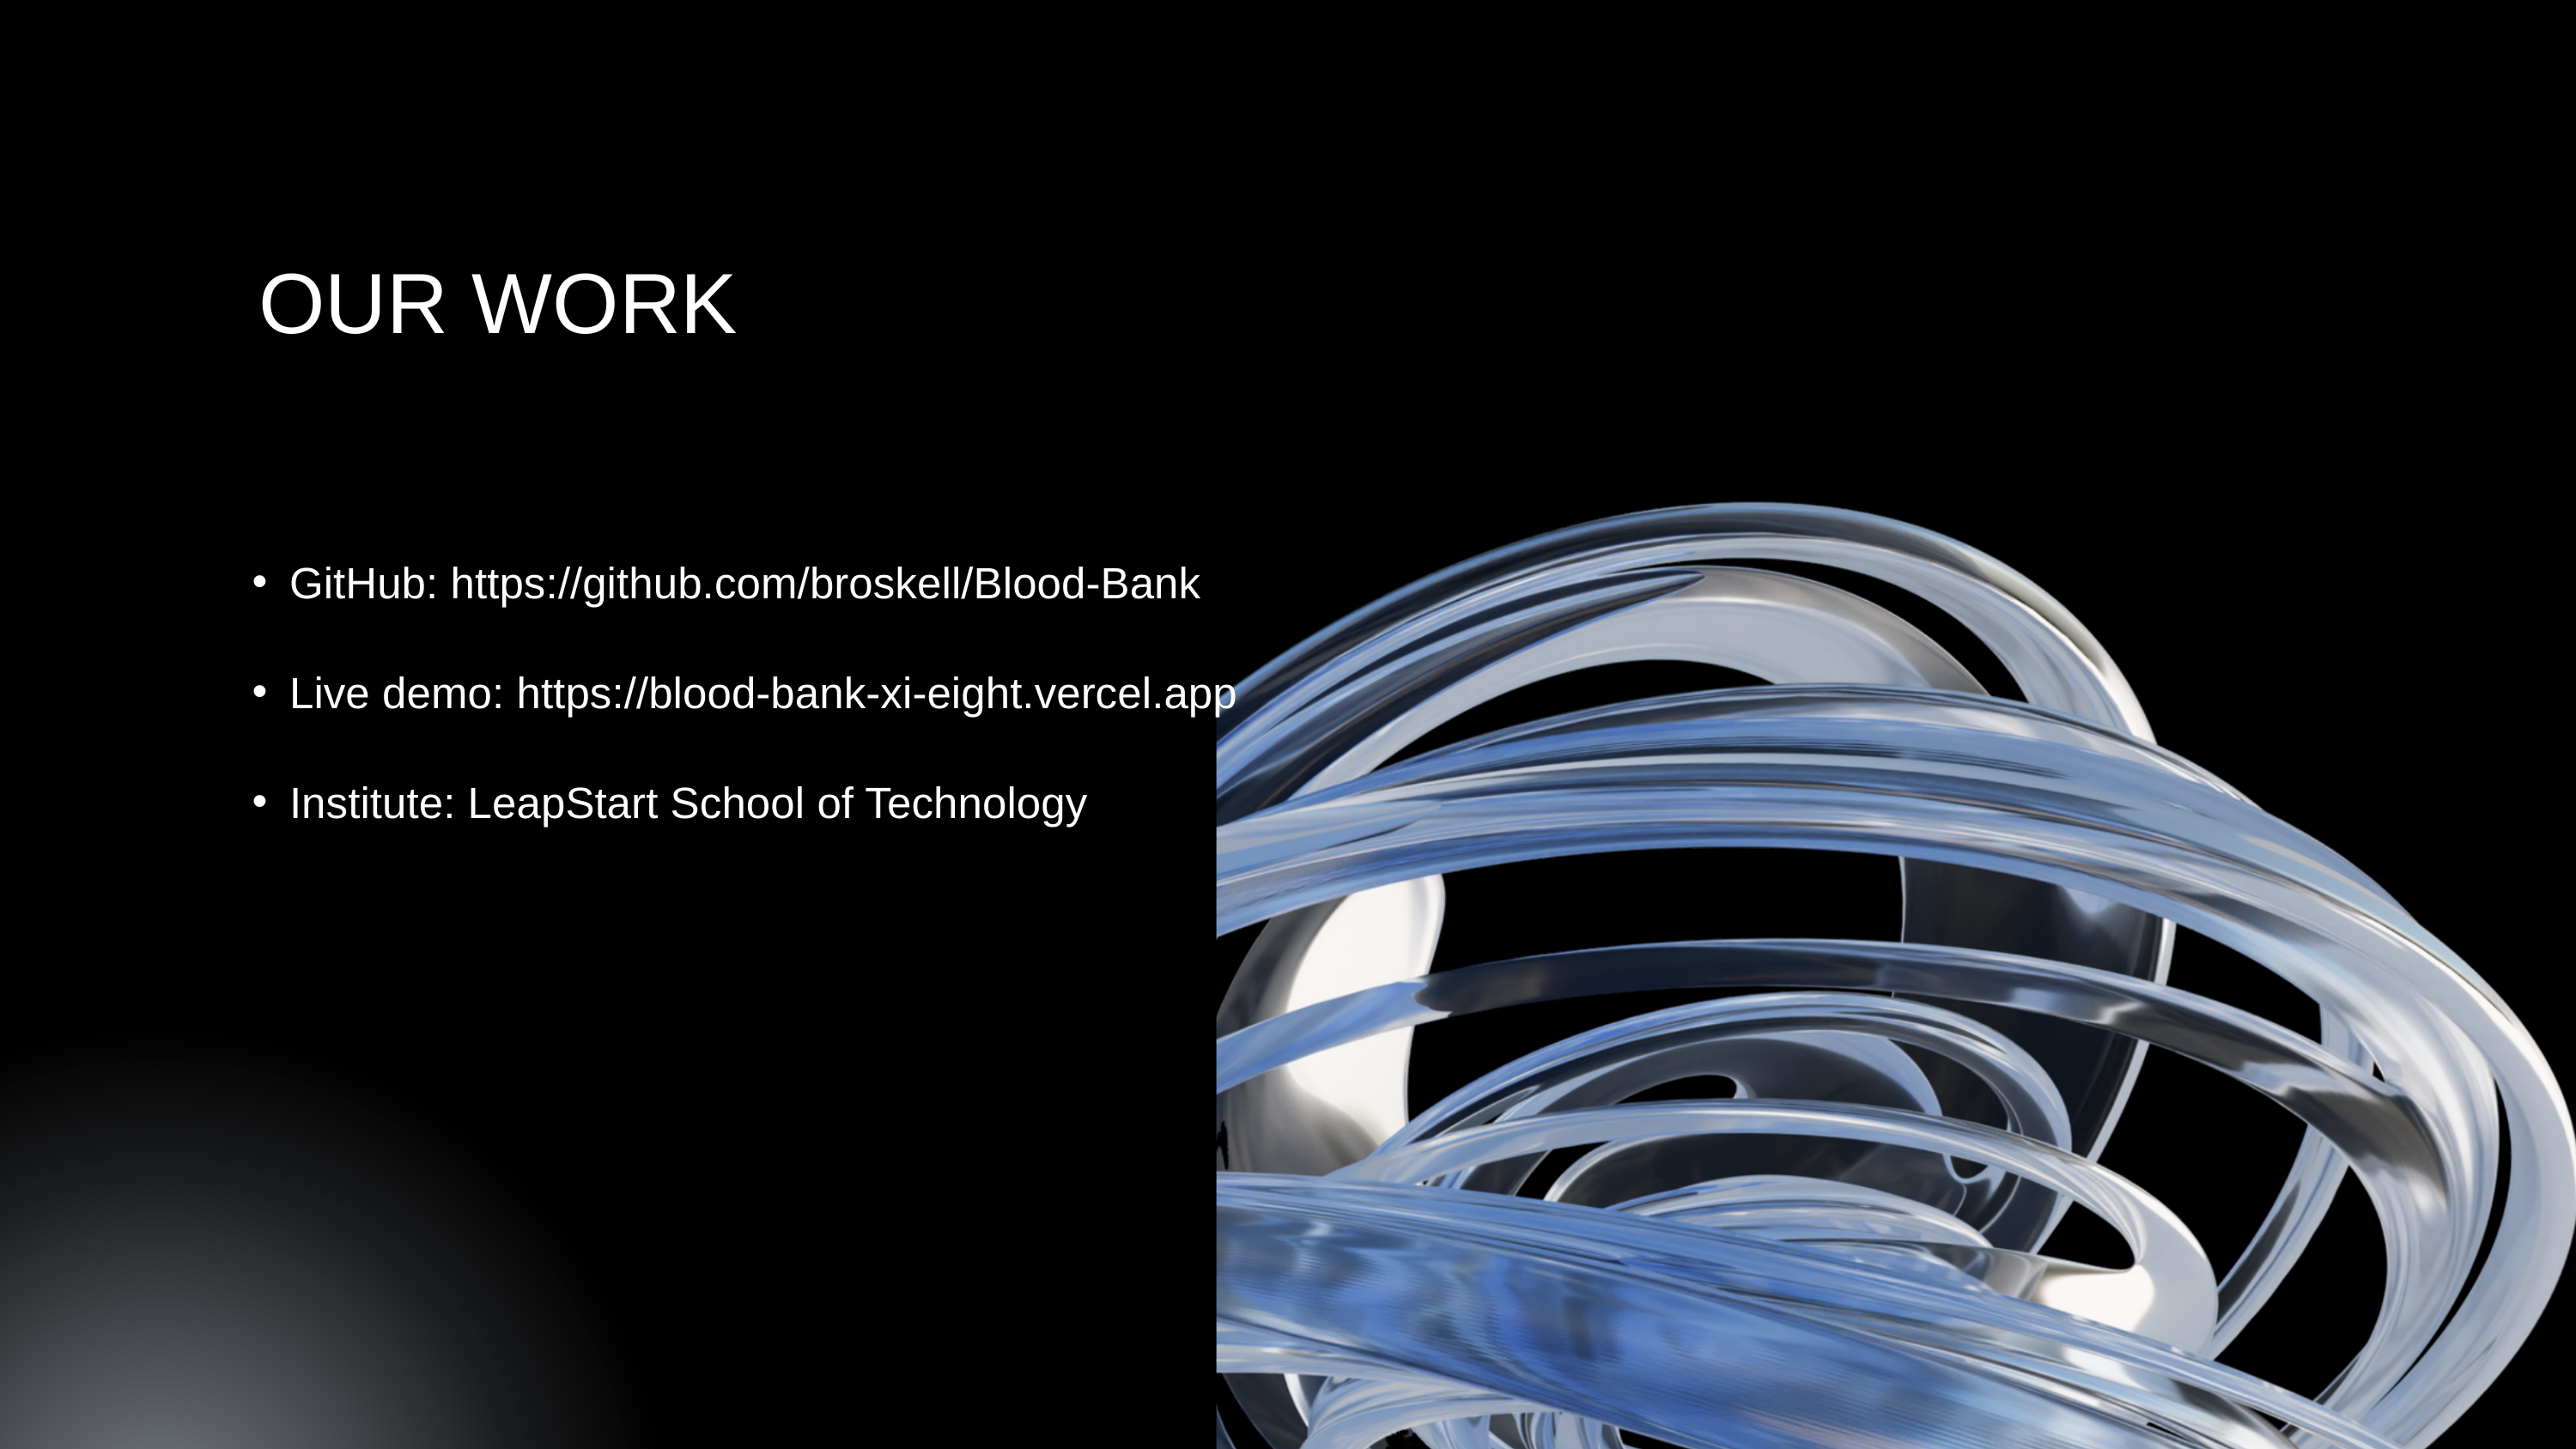

OUR WORK

GitHub: https://github.com/broskell/Blood-Bank
Live demo: https://blood-bank-xi-eight.vercel.app
Institute: LeapStart School of Technology